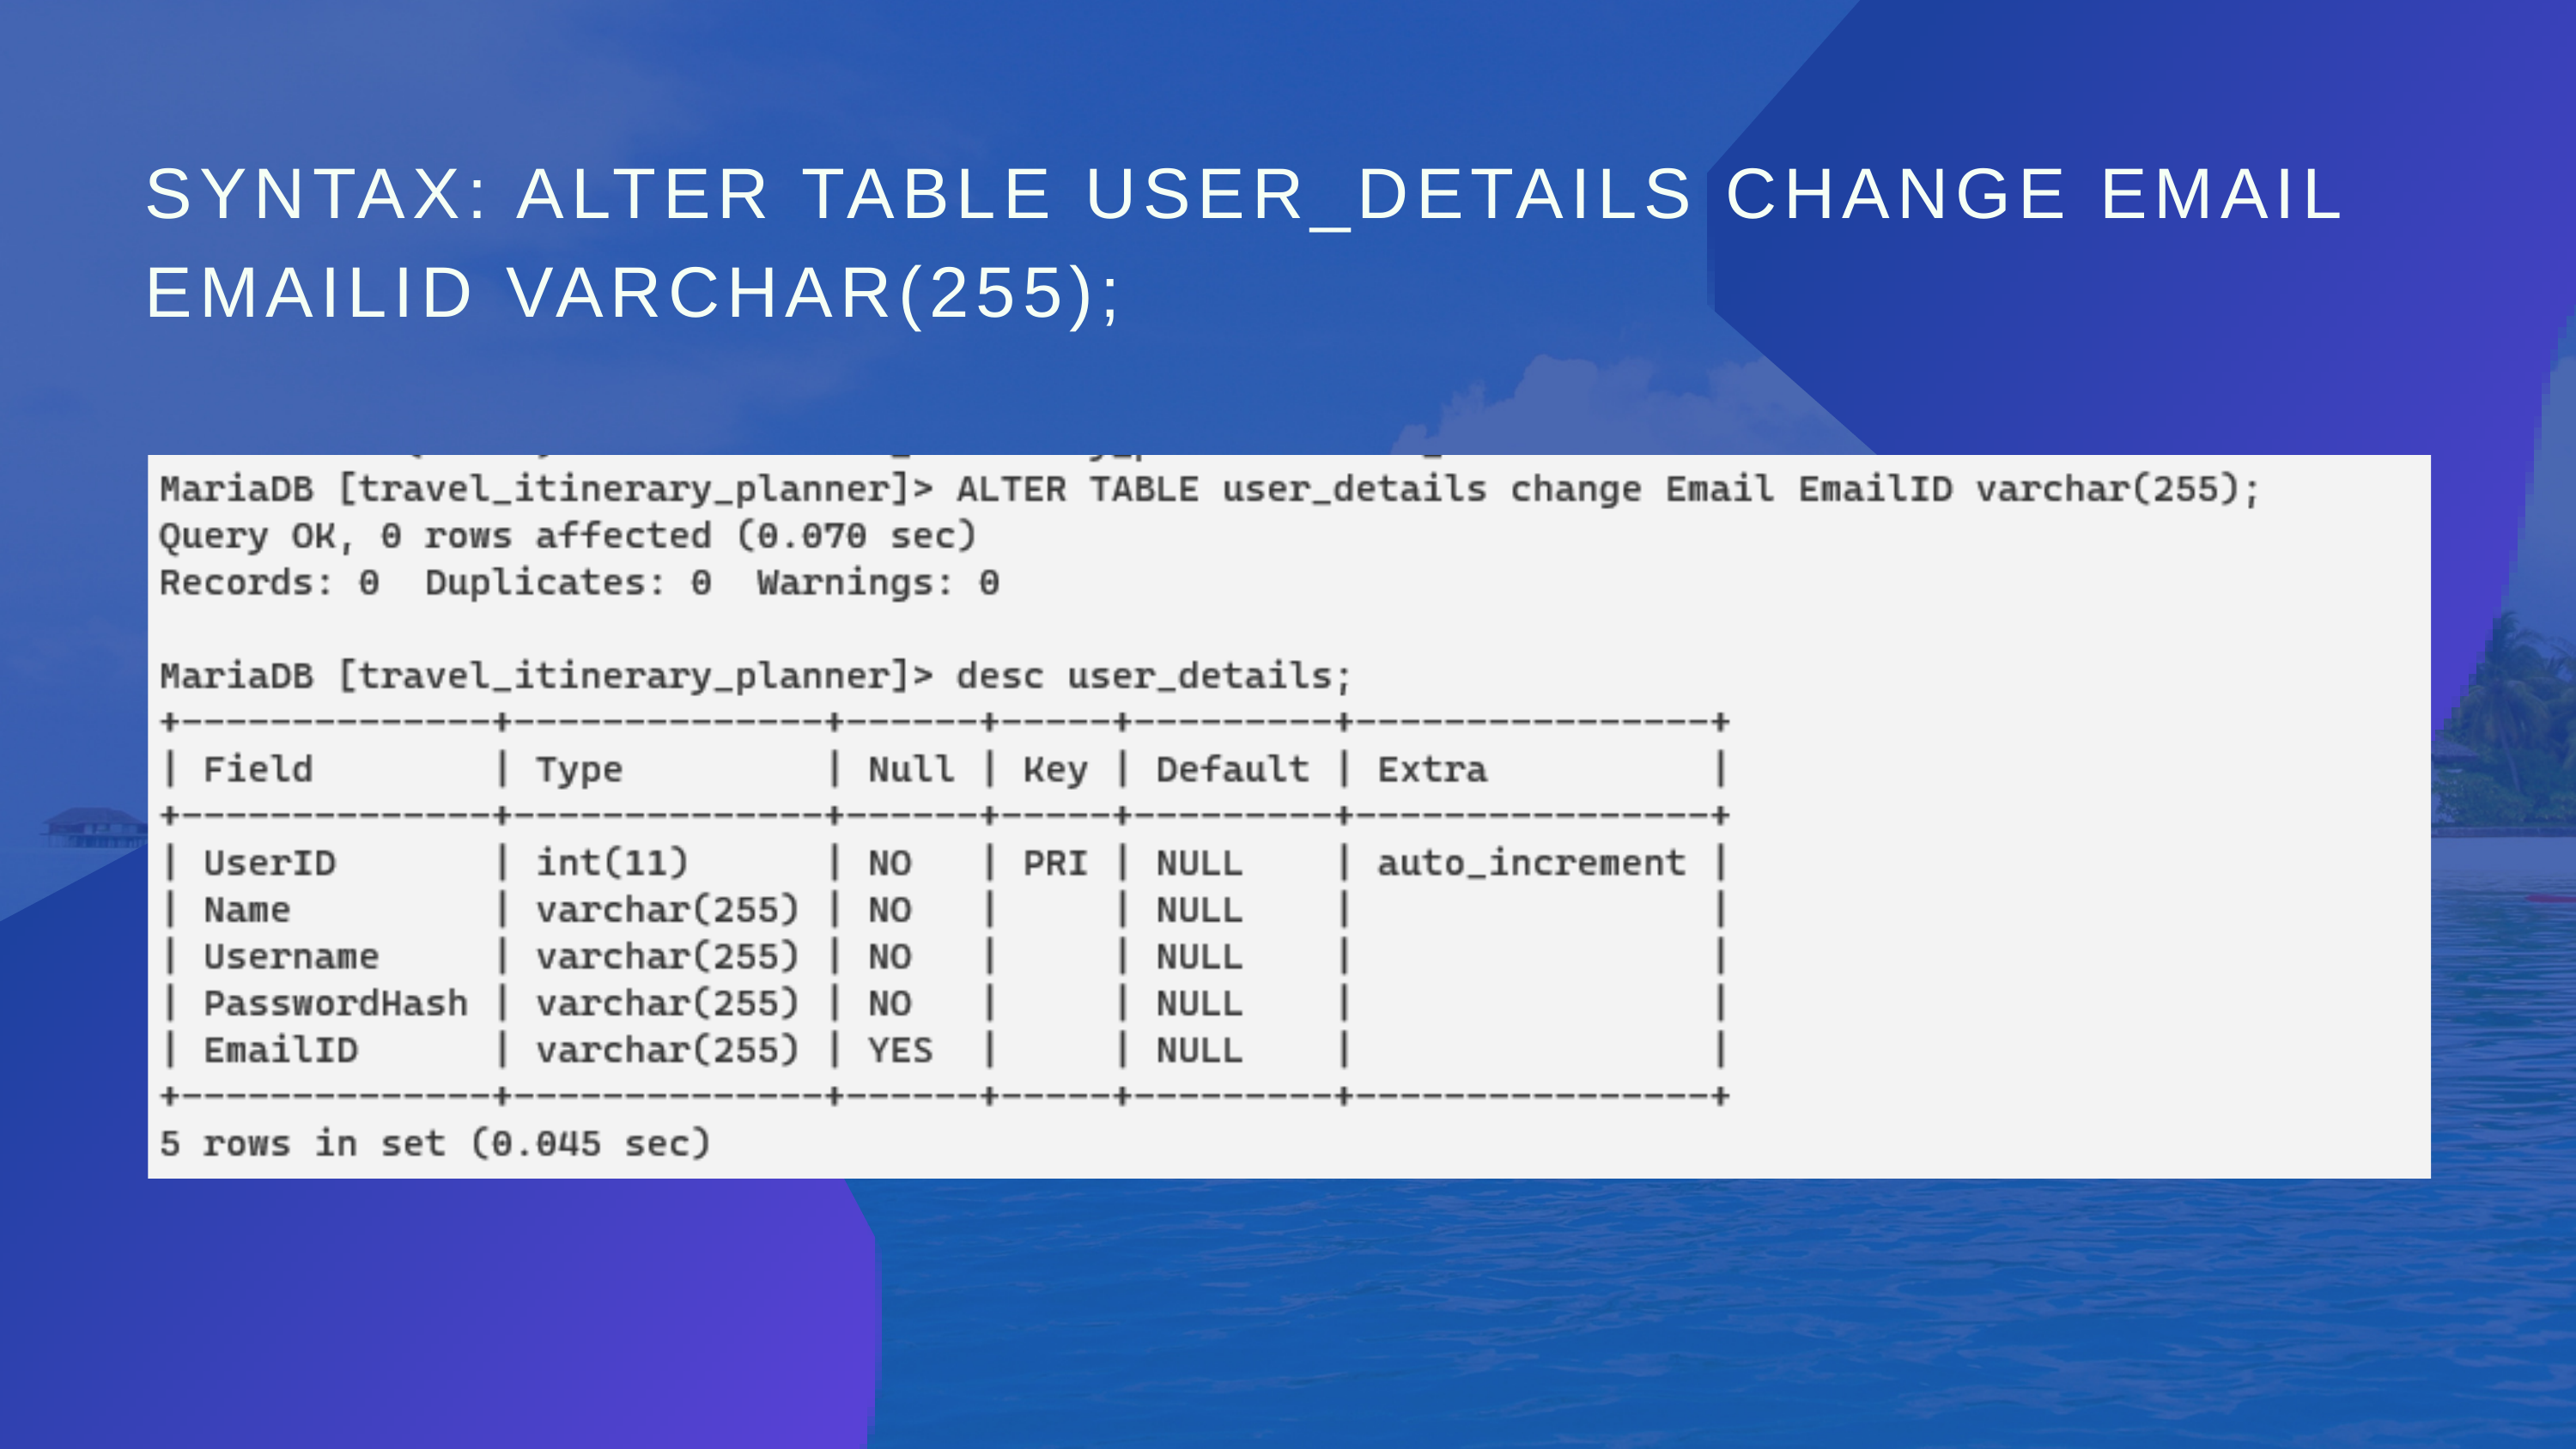

SYNTAX: ALTER TABLE USER_DETAILS CHANGE EMAIL EMAILID VARCHAR(255);